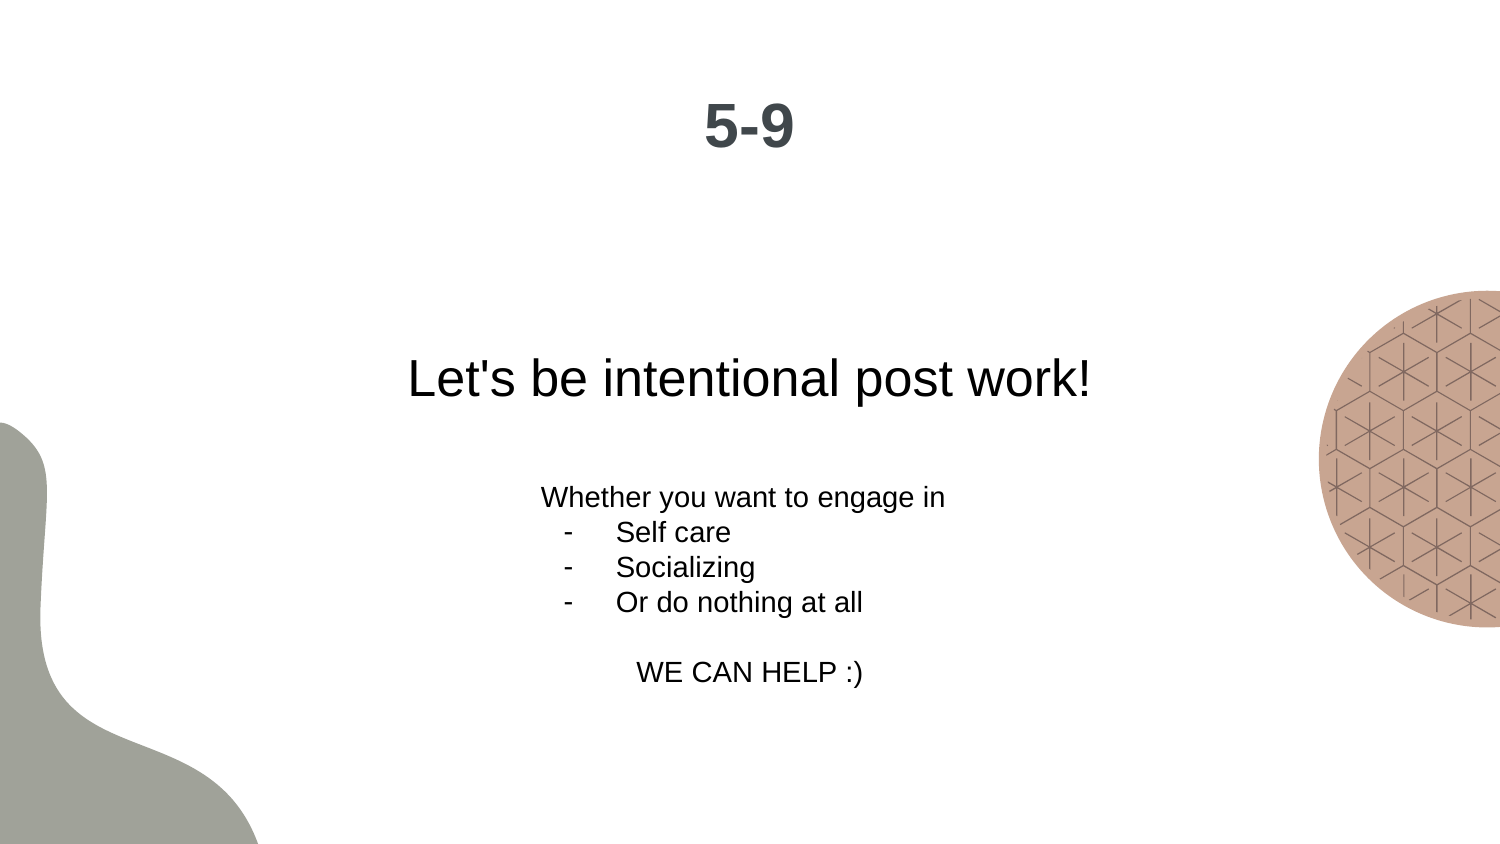

# 5-9
Let's be intentional post work!
Whether you want to engage in
Self care
Socializing
Or do nothing at all

WE CAN HELP :)